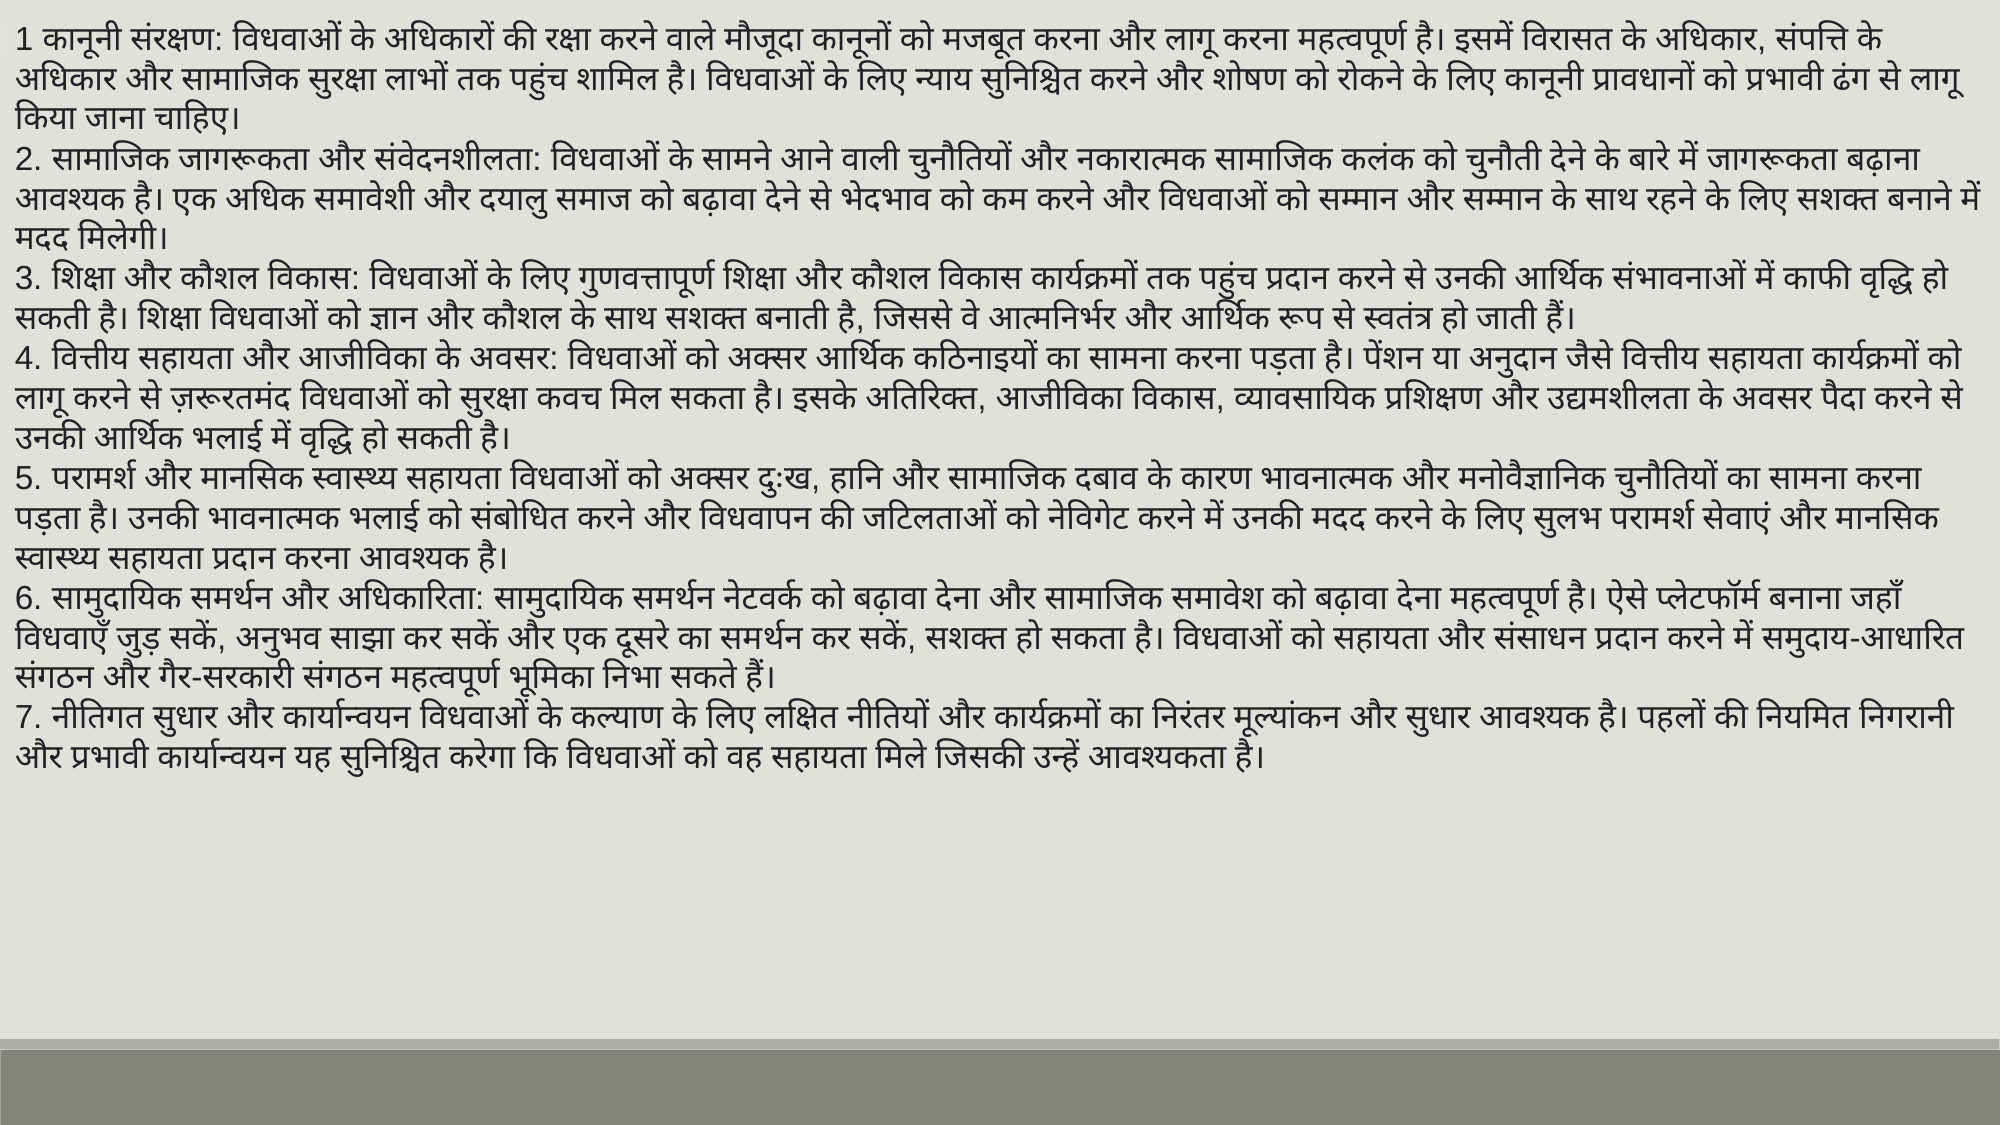

1 कानूनी संरक्षण: विधवाओं के अधिकारों की रक्षा करने वाले मौजूदा कानूनों को मजबूत करना और लागू करना महत्वपूर्ण है। इसमें विरासत के अधिकार, संपत्ति के अधिकार और सामाजिक सुरक्षा लाभों तक पहुंच शामिल है। विधवाओं के लिए न्याय सुनिश्चित करने और शोषण को रोकने के लिए कानूनी प्रावधानों को प्रभावी ढंग से लागू किया जाना चाहिए।
2. सामाजिक जागरूकता और संवेदनशीलता: विधवाओं के सामने आने वाली चुनौतियों और नकारात्मक सामाजिक कलंक को चुनौती देने के बारे में जागरूकता बढ़ाना आवश्यक है। एक अधिक समावेशी और दयालु समाज को बढ़ावा देने से भेदभाव को कम करने और विधवाओं को सम्मान और सम्मान के साथ रहने के लिए सशक्त बनाने में मदद मिलेगी।
3. शिक्षा और कौशल विकास: विधवाओं के लिए गुणवत्तापूर्ण शिक्षा और कौशल विकास कार्यक्रमों तक पहुंच प्रदान करने से उनकी आर्थिक संभावनाओं में काफी वृद्धि हो सकती है। शिक्षा विधवाओं को ज्ञान और कौशल के साथ सशक्त बनाती है, जिससे वे आत्मनिर्भर और आर्थिक रूप से स्वतंत्र हो जाती हैं।
4. वित्तीय सहायता और आजीविका के अवसर: विधवाओं को अक्सर आर्थिक कठिनाइयों का सामना करना पड़ता है। पेंशन या अनुदान जैसे वित्तीय सहायता कार्यक्रमों को लागू करने से ज़रूरतमंद विधवाओं को सुरक्षा कवच मिल सकता है। इसके अतिरिक्त, आजीविका विकास, व्यावसायिक प्रशिक्षण और उद्यमशीलता के अवसर पैदा करने से उनकी आर्थिक भलाई में वृद्धि हो सकती है।
5. परामर्श और मानसिक स्वास्थ्य सहायता विधवाओं को अक्सर दुःख, हानि और सामाजिक दबाव के कारण भावनात्मक और मनोवैज्ञानिक चुनौतियों का सामना करना पड़ता है। उनकी भावनात्मक भलाई को संबोधित करने और विधवापन की जटिलताओं को नेविगेट करने में उनकी मदद करने के लिए सुलभ परामर्श सेवाएं और मानसिक स्वास्थ्य सहायता प्रदान करना आवश्यक है।
6. सामुदायिक समर्थन और अधिकारिता: सामुदायिक समर्थन नेटवर्क को बढ़ावा देना और सामाजिक समावेश को बढ़ावा देना महत्वपूर्ण है। ऐसे प्लेटफॉर्म बनाना जहाँ विधवाएँ जुड़ सकें, अनुभव साझा कर सकें और एक दूसरे का समर्थन कर सकें, सशक्त हो सकता है। विधवाओं को सहायता और संसाधन प्रदान करने में समुदाय-आधारित संगठन और गैर-सरकारी संगठन महत्वपूर्ण भूमिका निभा सकते हैं।
7. नीतिगत सुधार और कार्यान्वयन विधवाओं के कल्याण के लिए लक्षित नीतियों और कार्यक्रमों का निरंतर मूल्यांकन और सुधार आवश्यक है। पहलों की नियमित निगरानी और प्रभावी कार्यान्वयन यह सुनिश्चित करेगा कि विधवाओं को वह सहायता मिले जिसकी उन्हें आवश्यकता है।